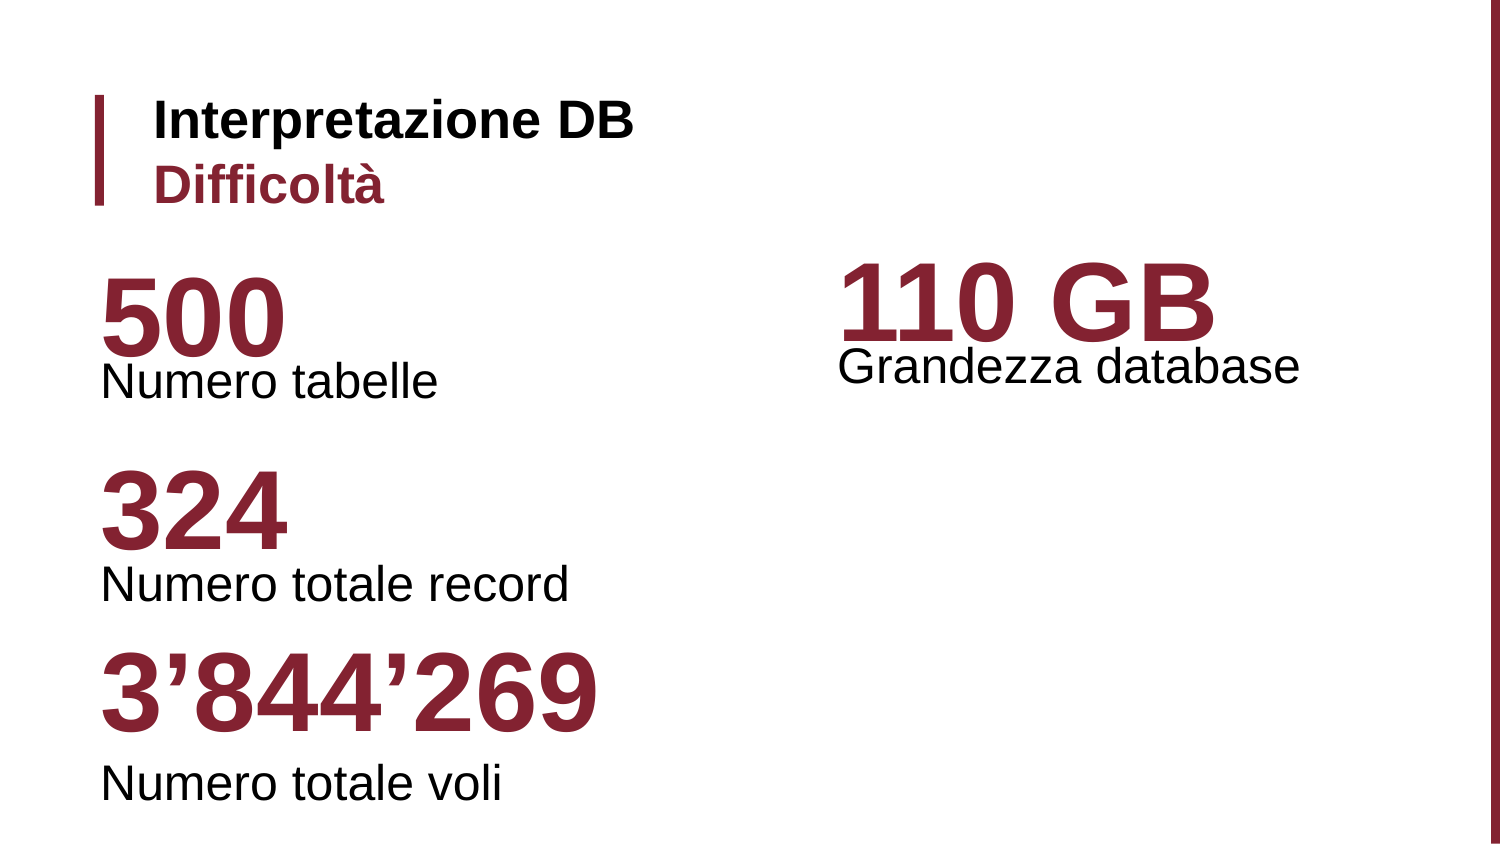

# Interpretazione DB Difficoltà
110 GB
500
Grandezza database
Numero tabelle
324
Numero totale record
3’844’269

Numero totale voli